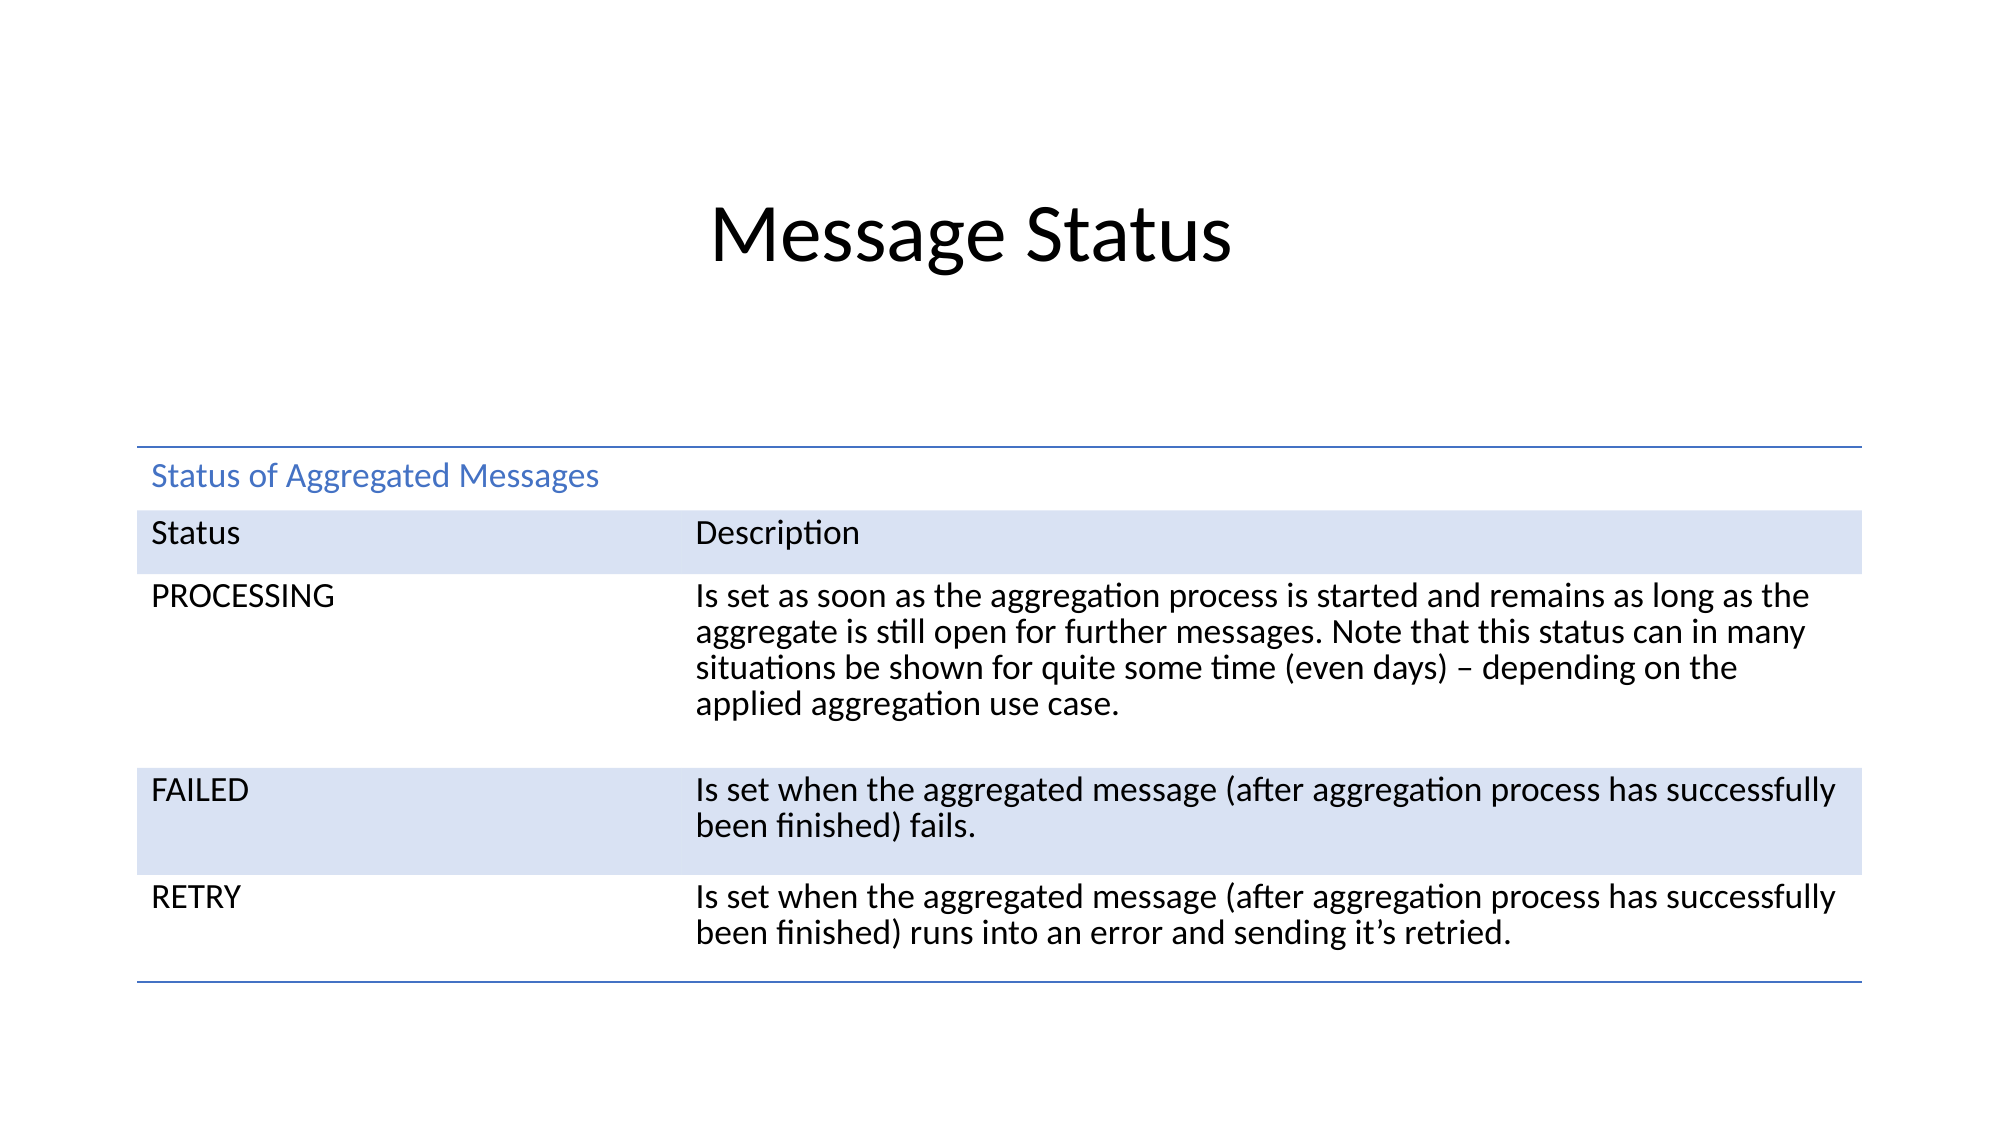

# Message Status
| Status of Aggregated Messages |  |
| --- | --- |
| Status | Description |
| PROCESSING | Is set as soon as the aggregation process is started and remains as long as the aggregate is still open for further messages. Note that this status can in many situations be shown for quite some time (even days) – depending on the applied aggregation use case. |
| FAILED | Is set when the aggregated message (after aggregation process has successfully been finished) fails. |
| RETRY | Is set when the aggregated message (after aggregation process has successfully been finished) runs into an error and sending it’s retried. |